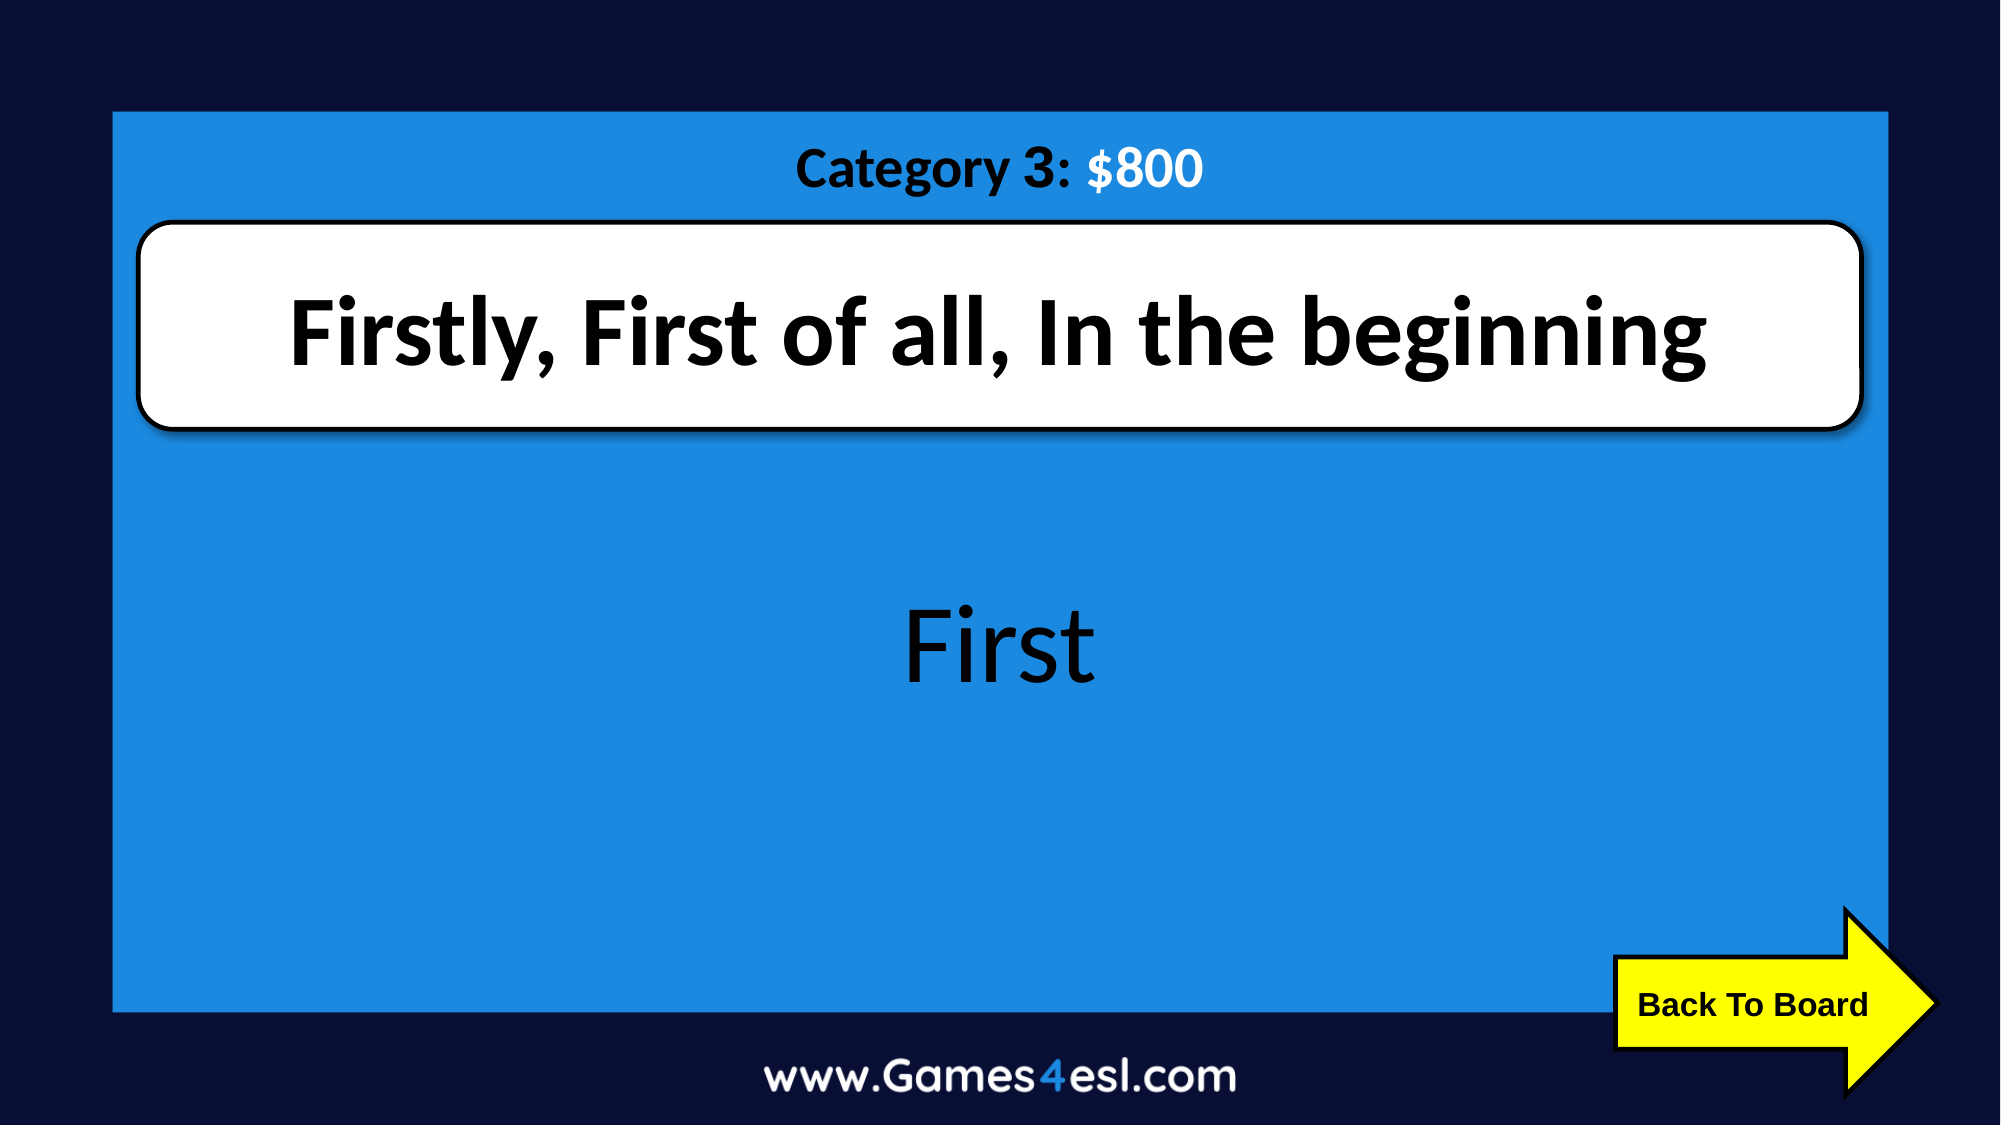

Category 3: $800
Firstly, First of all, In the beginning
First
Back To Board